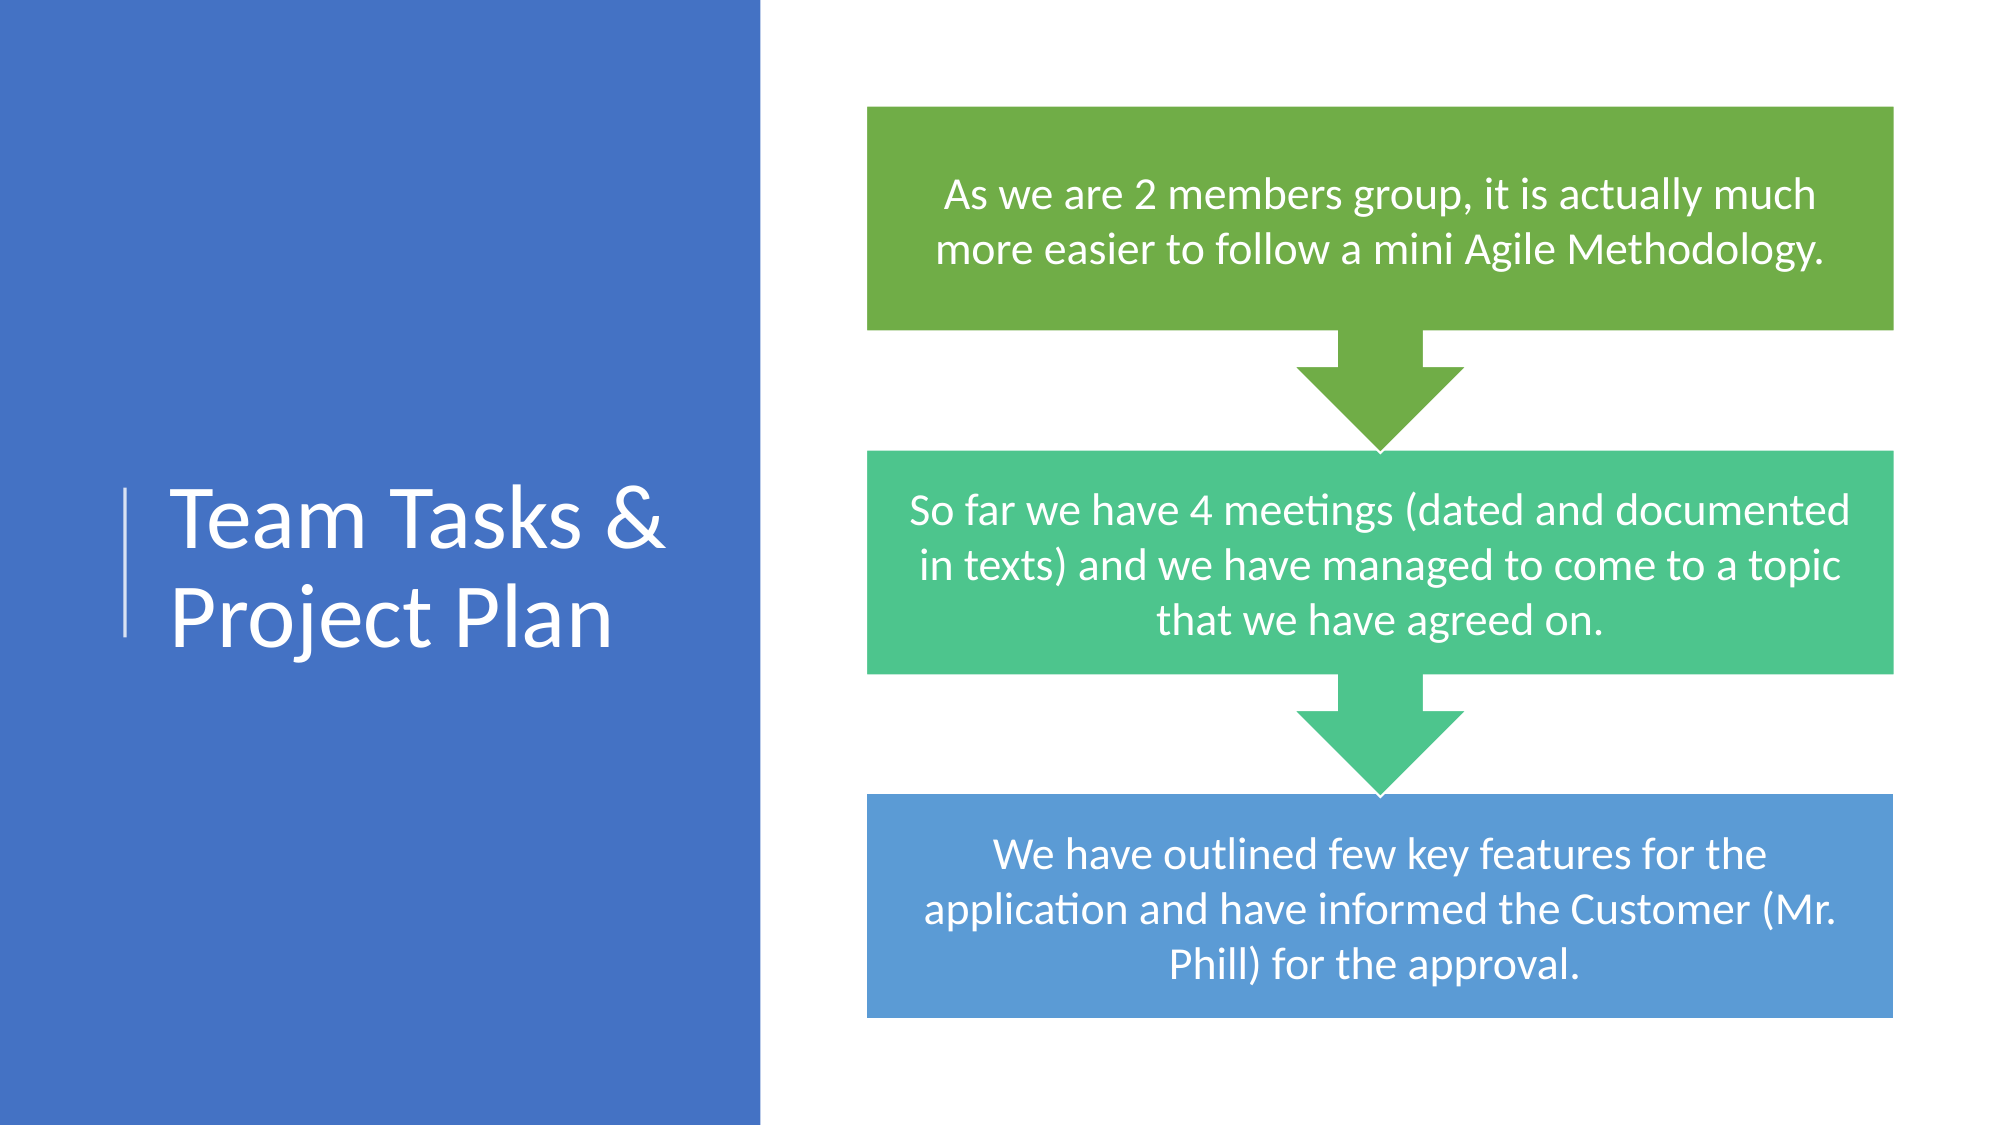

We have outlined few key features for the application and have informed the Customer (Mr. Phill) for the approval.
So far we have 4 meetings (dated and documented in texts) and we have managed to come to a topic that we have agreed on.
As we are 2 members group, it is actually much more easier to follow a mini Agile Methodology.
# Team Tasks & Project Plan